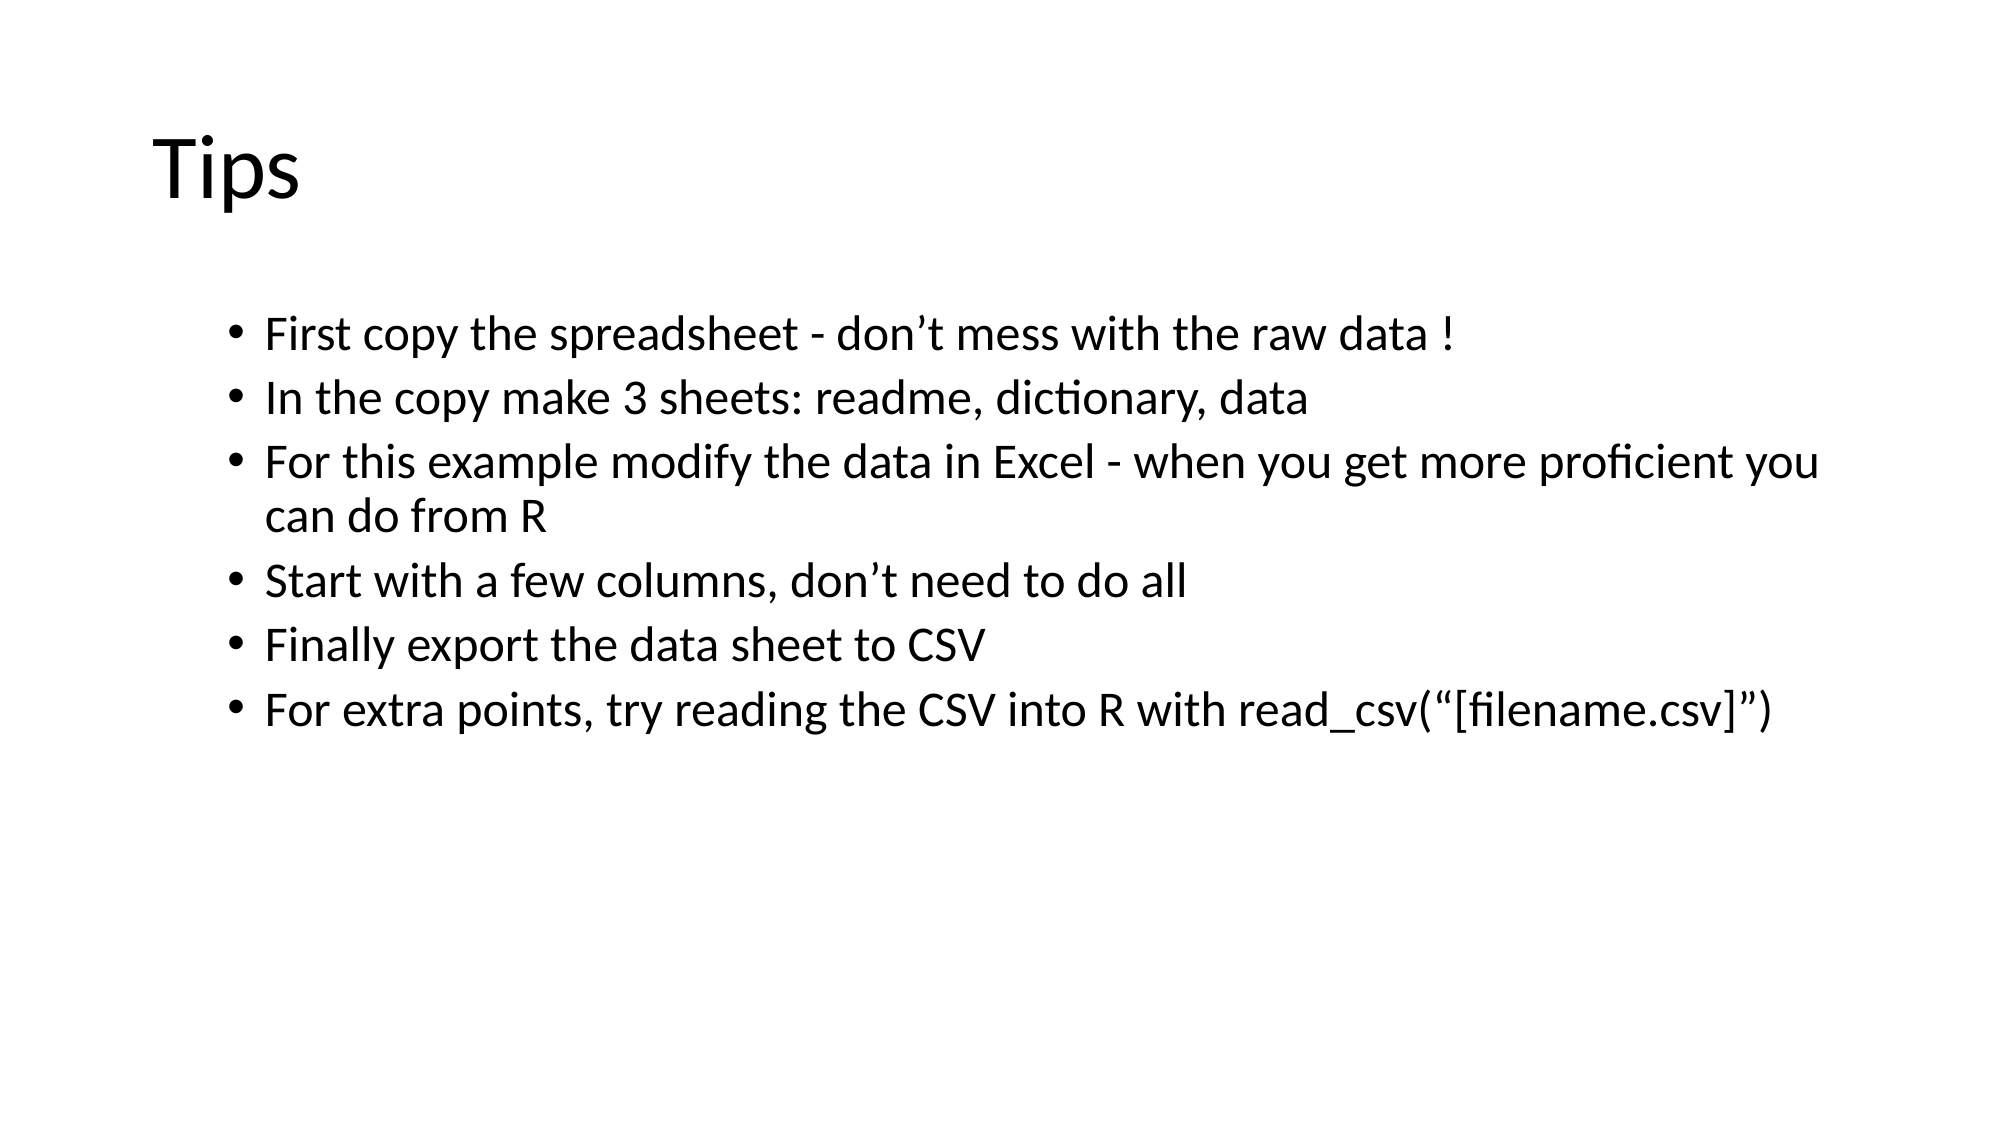

# Tips
First copy the spreadsheet - don’t mess with the raw data !
In the copy make 3 sheets: readme, dictionary, data
For this example modify the data in Excel - when you get more proficient you can do from R
Start with a few columns, don’t need to do all
Finally export the data sheet to CSV
For extra points, try reading the CSV into R with read_csv(“[filename.csv]”)